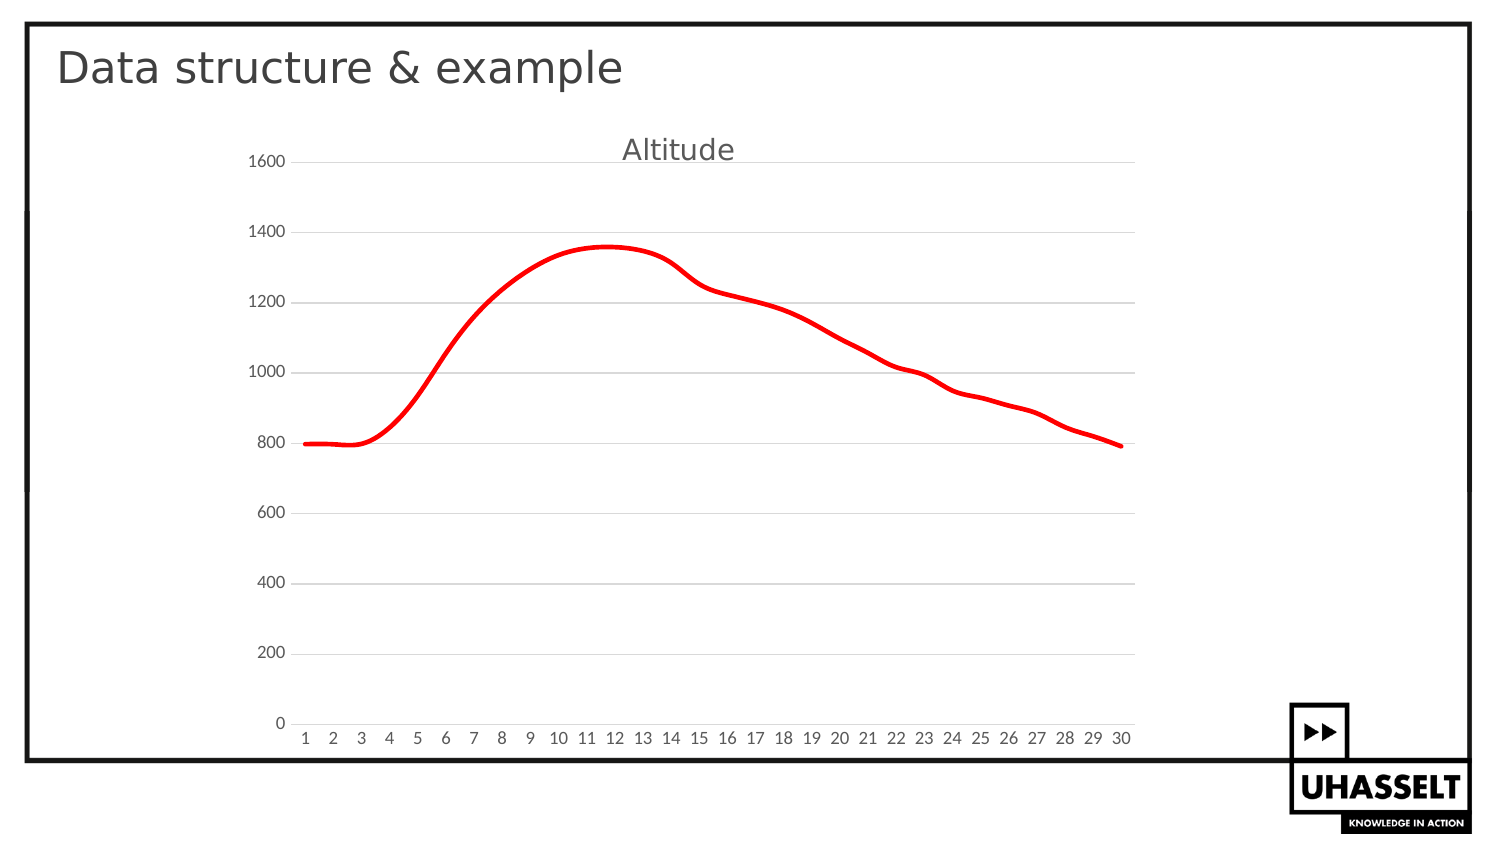

# Data structure & example

### Chart:

| Category |  |
|---|---|